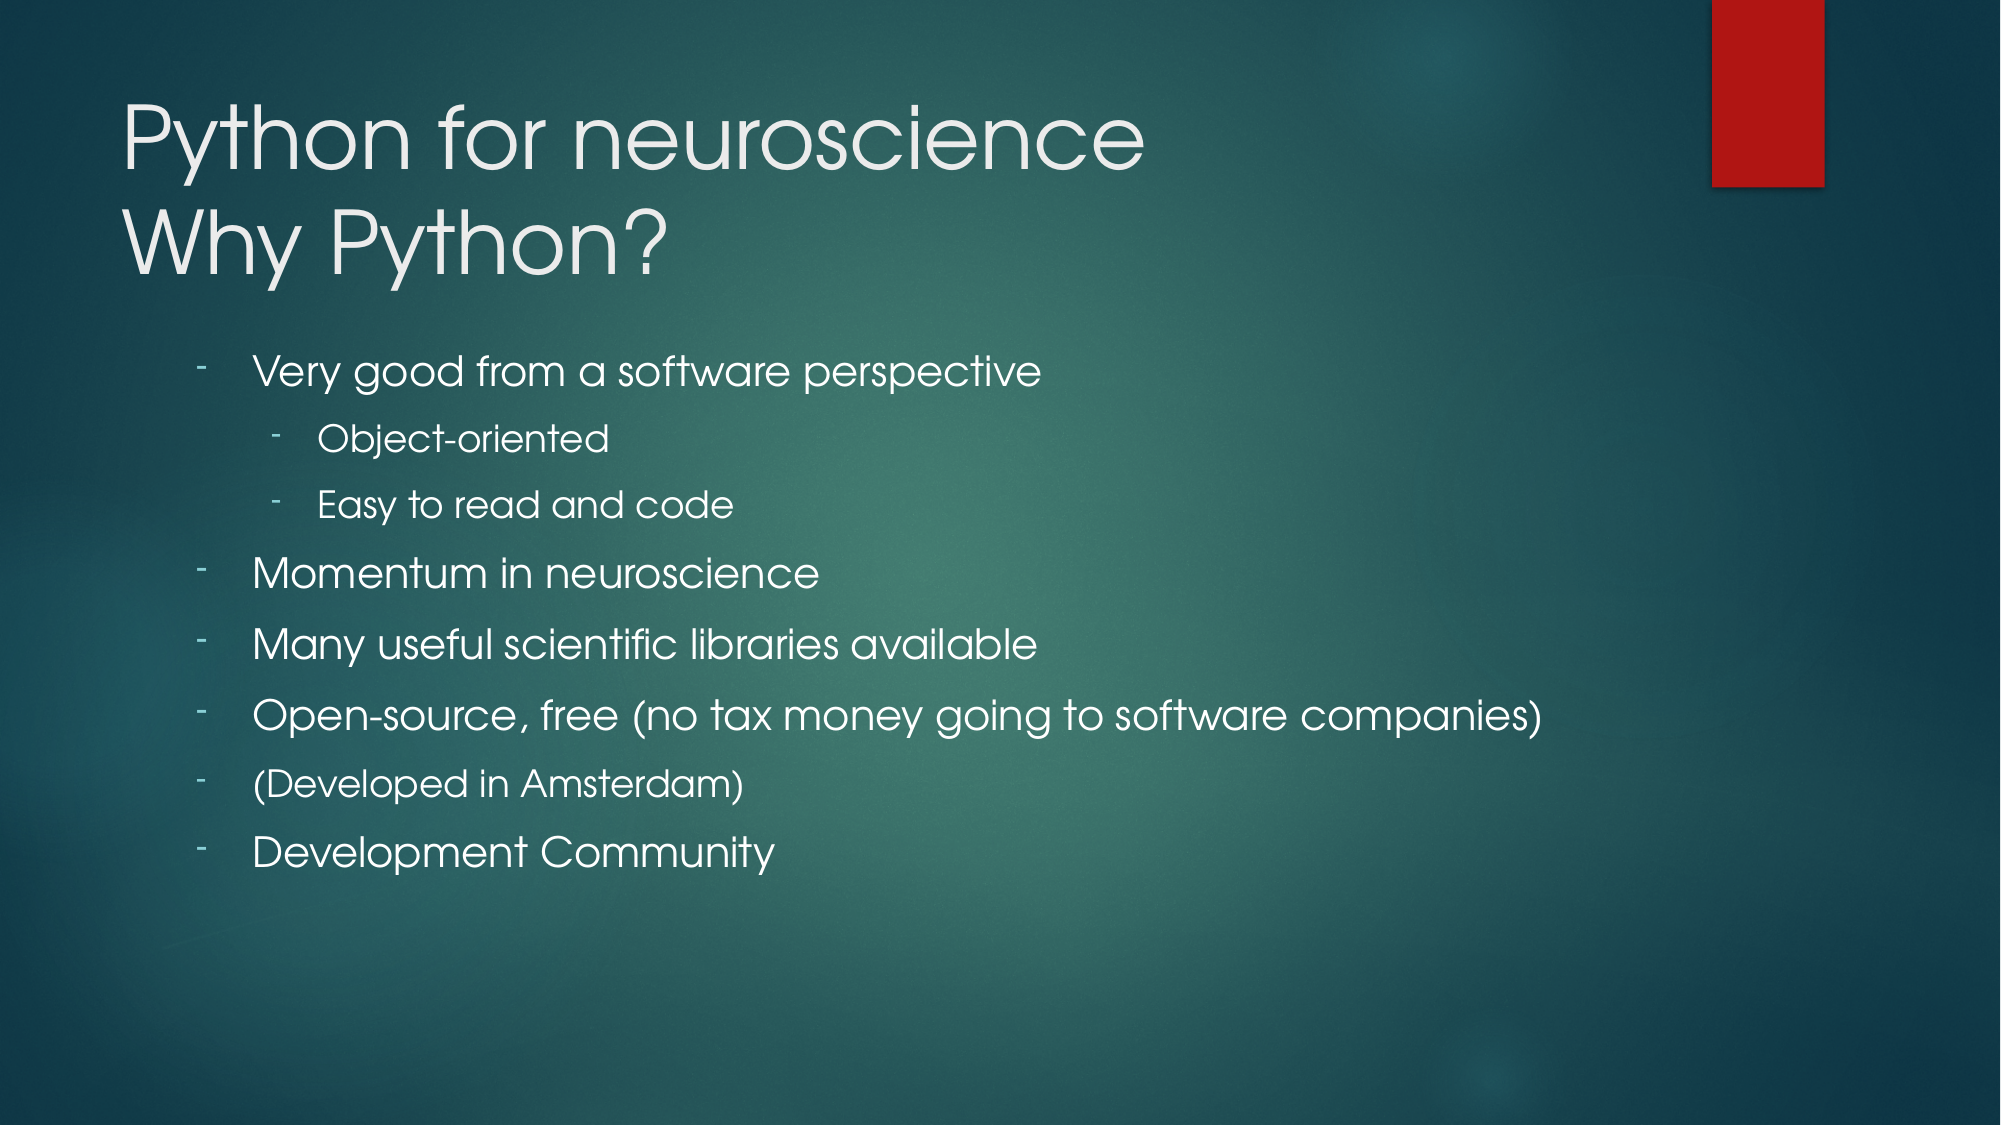

# Python for neuroscience Why Python?

Very good from a software perspective
Object-oriented
Easy to read and code
Momentum in neuroscience
Many useful scientific libraries available
Open-source, free (no tax money going to software companies)
(Developed in Amsterdam)
Development Community